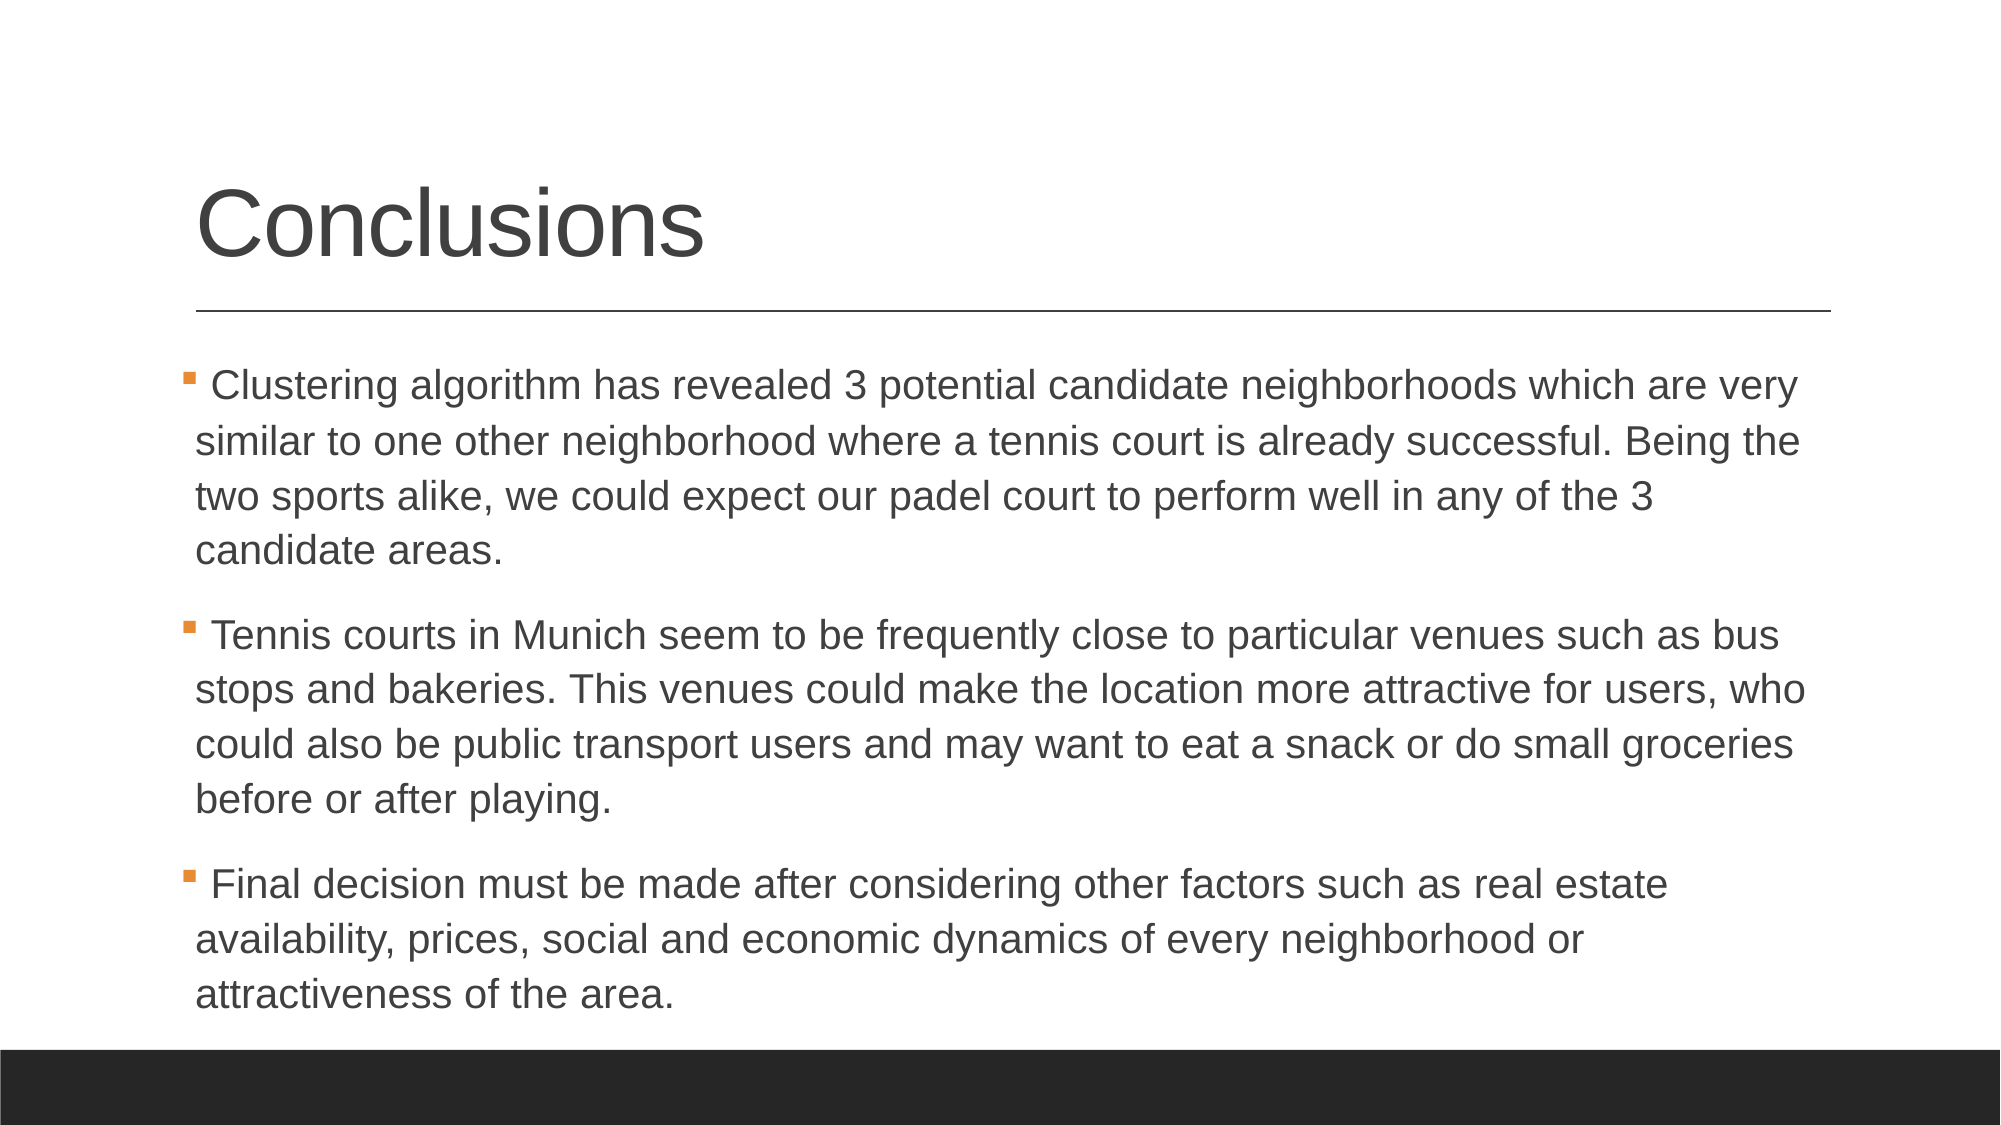

# Conclusions
 Clustering algorithm has revealed 3 potential candidate neighborhoods which are very similar to one other neighborhood where a tennis court is already successful. Being the two sports alike, we could expect our padel court to perform well in any of the 3 candidate areas.
 Tennis courts in Munich seem to be frequently close to particular venues such as bus stops and bakeries. This venues could make the location more attractive for users, who could also be public transport users and may want to eat a snack or do small groceries before or after playing.
 Final decision must be made after considering other factors such as real estate availability, prices, social and economic dynamics of every neighborhood or attractiveness of the area.